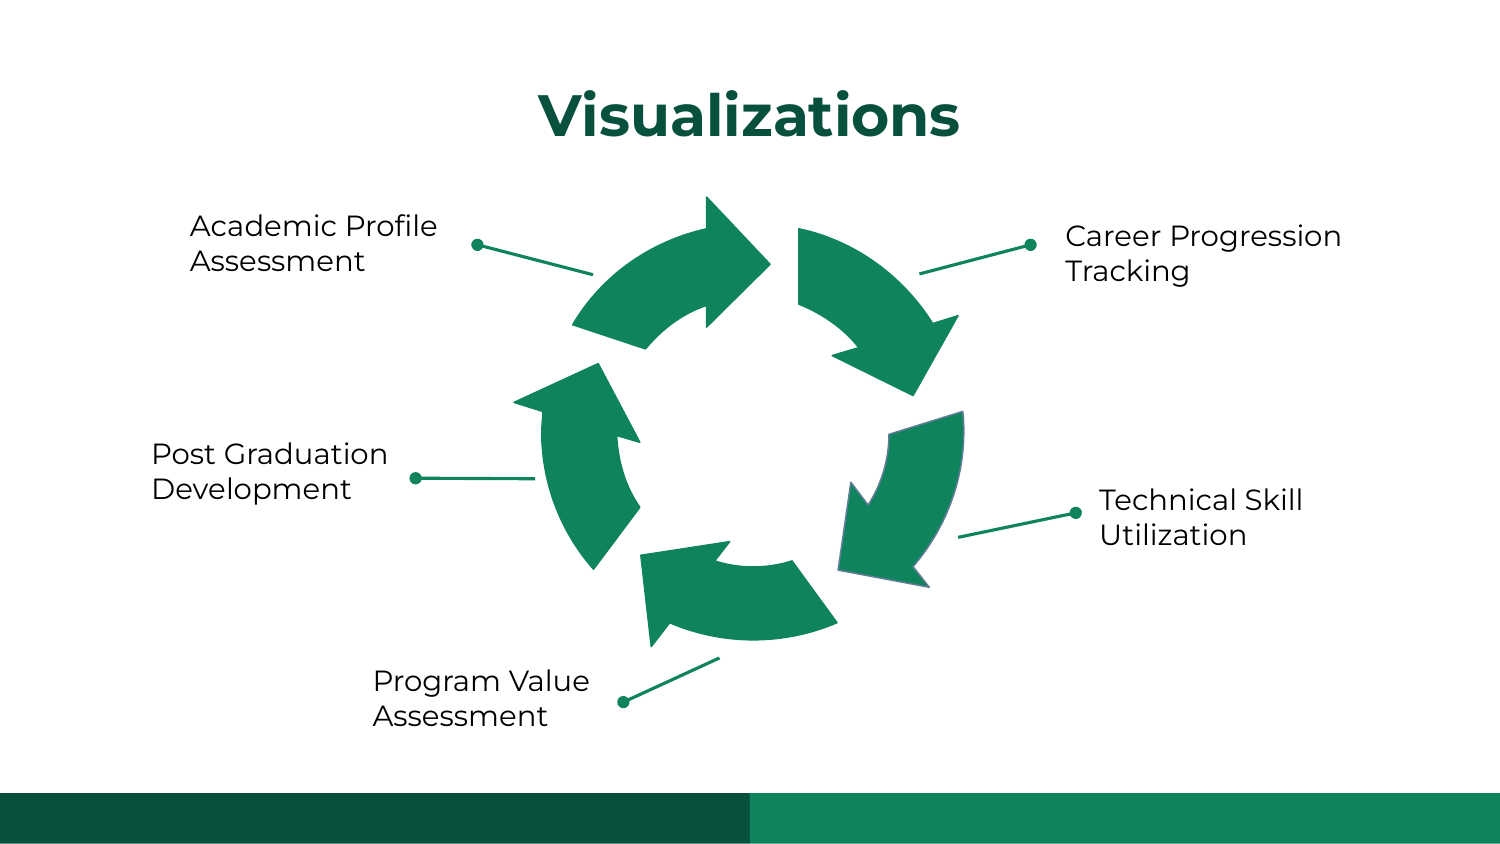

# Visualizations
Academic Profile Assessment

Career Progression Tracking
Post Graduation Development
Technical Skill Utilization
Program Value Assessment